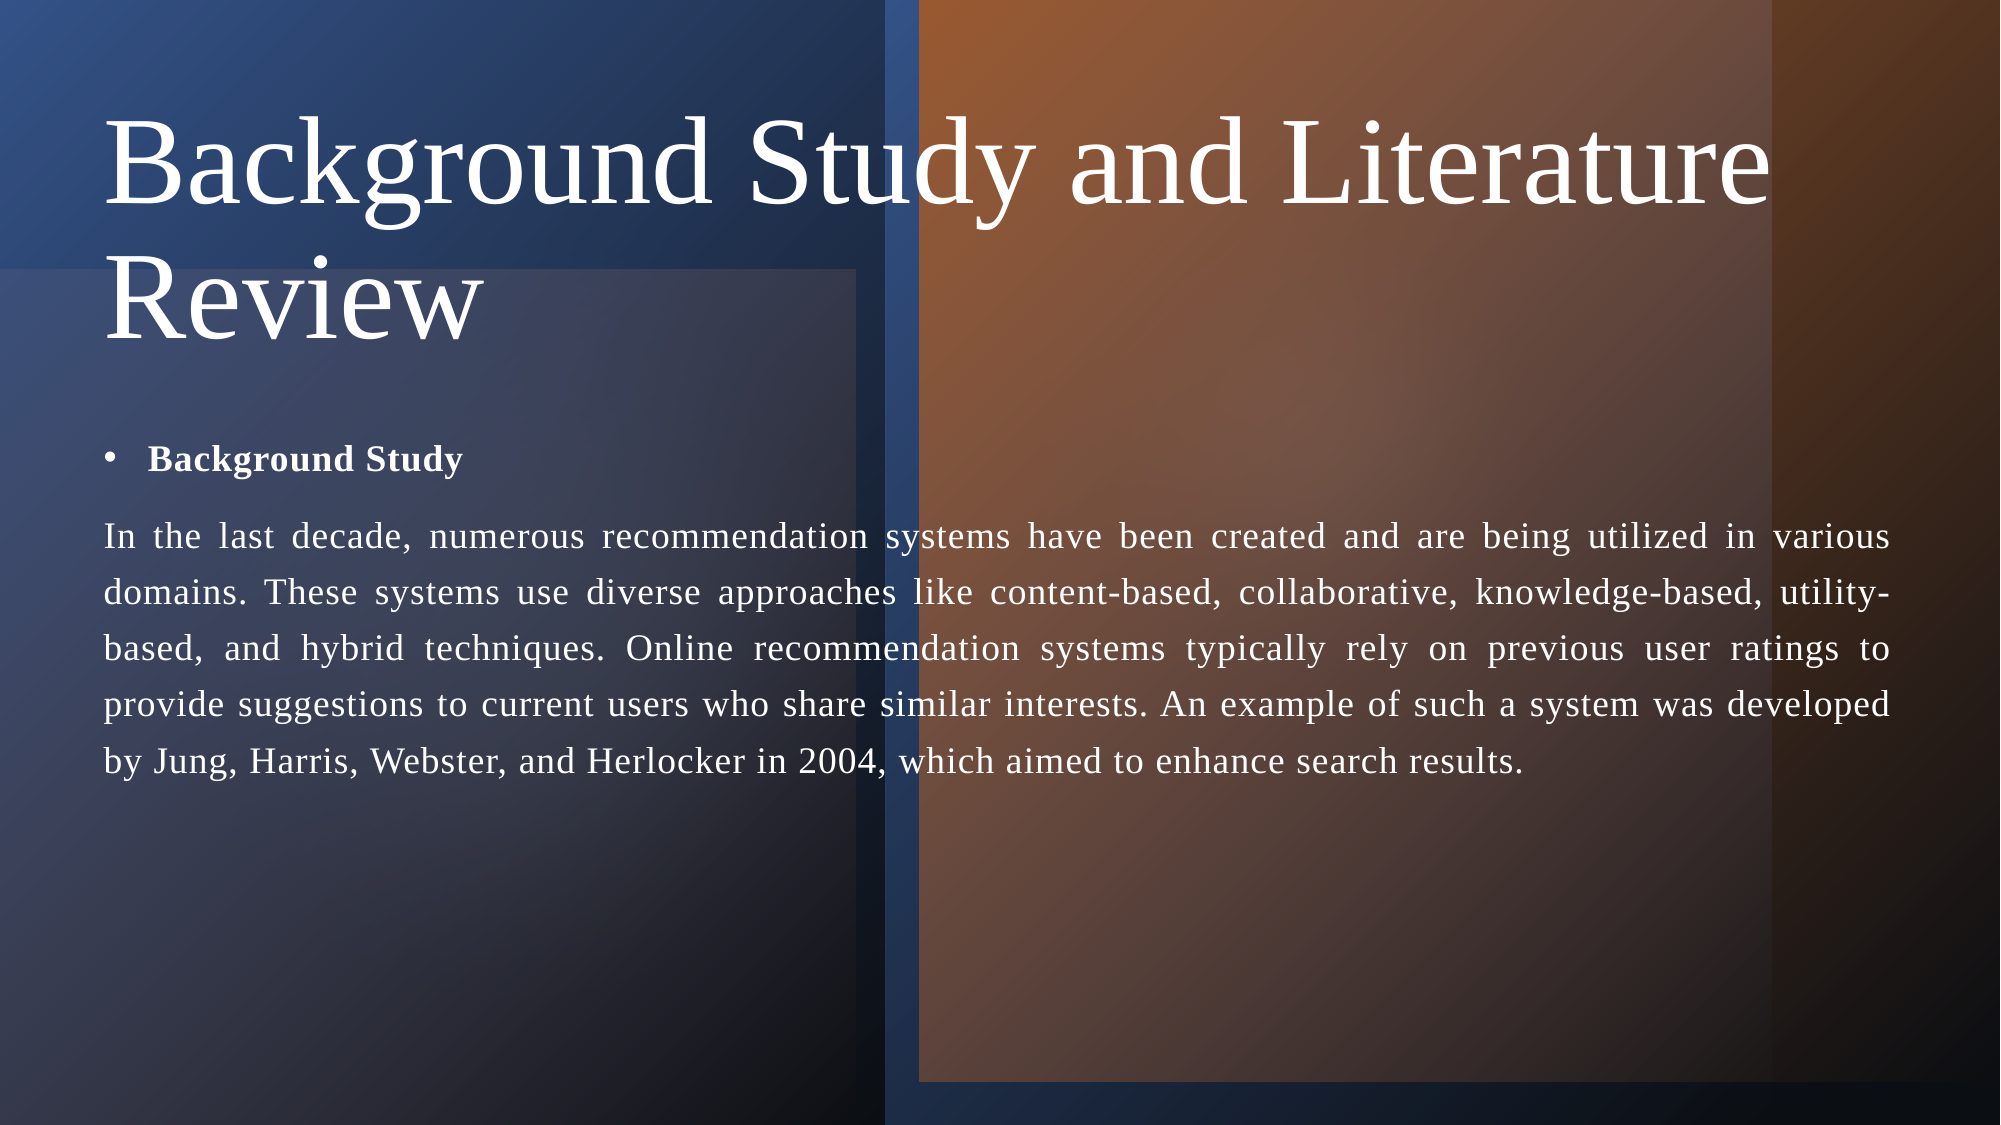

# Background Study and Literature Review
Background Study
In the last decade, numerous recommendation systems have been created and are being utilized in various domains. These systems use diverse approaches like content-based, collaborative, knowledge-based, utility-based, and hybrid techniques. Online recommendation systems typically rely on previous user ratings to provide suggestions to current users who share similar interests. An example of such a system was developed by Jung, Harris, Webster, and Herlocker in 2004, which aimed to enhance search results.